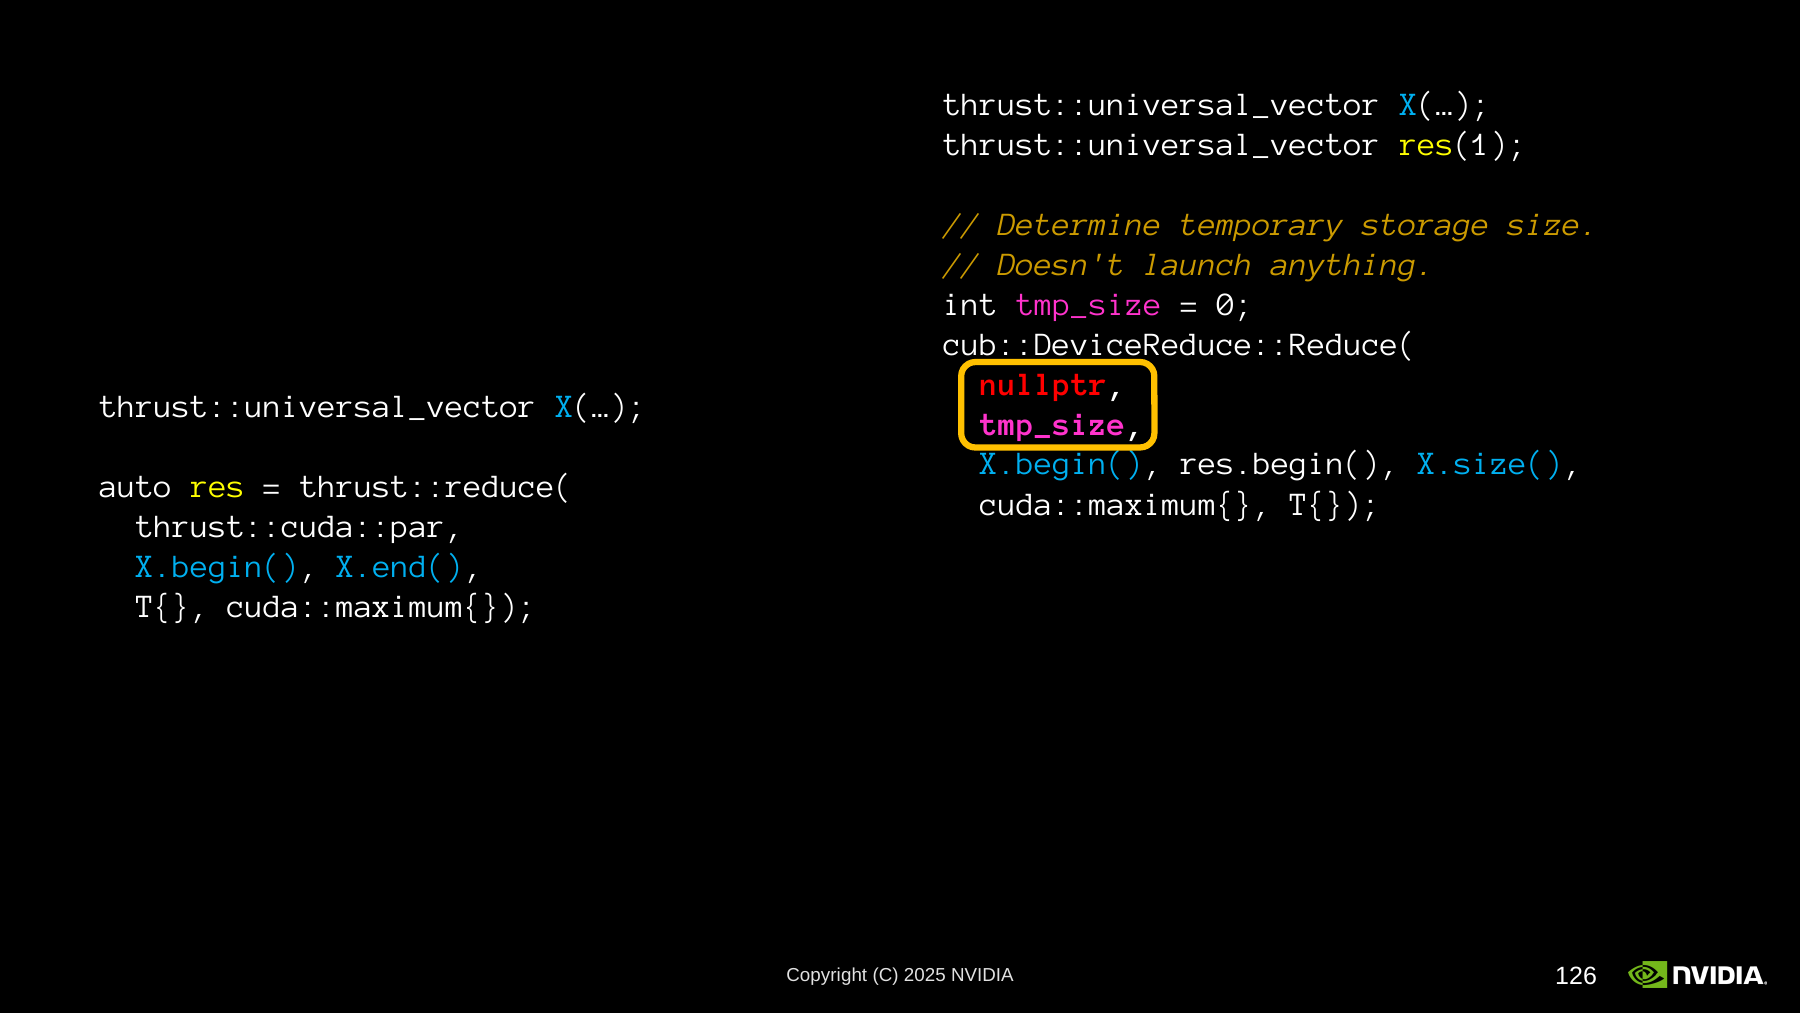

thrust::universal_vector X(…);
thrust::universal_vector res(1);

// Determine temporary storage size.
// Doesn't launch anything.
int tmp_size = 0;
cub::DeviceReduce::Reduce(
  nullptr,
  tmp_size,
  X.begin(), res.begin(), X.size(),
  cuda::maximum{}, T{});

thrust::universal_vector X(…);

auto res = thrust::reduce(
  thrust::cuda::par,
  X.begin(), X.end(),
  T{}, cuda::maximum{});
Copyright (C) 2025 NVIDIA
126